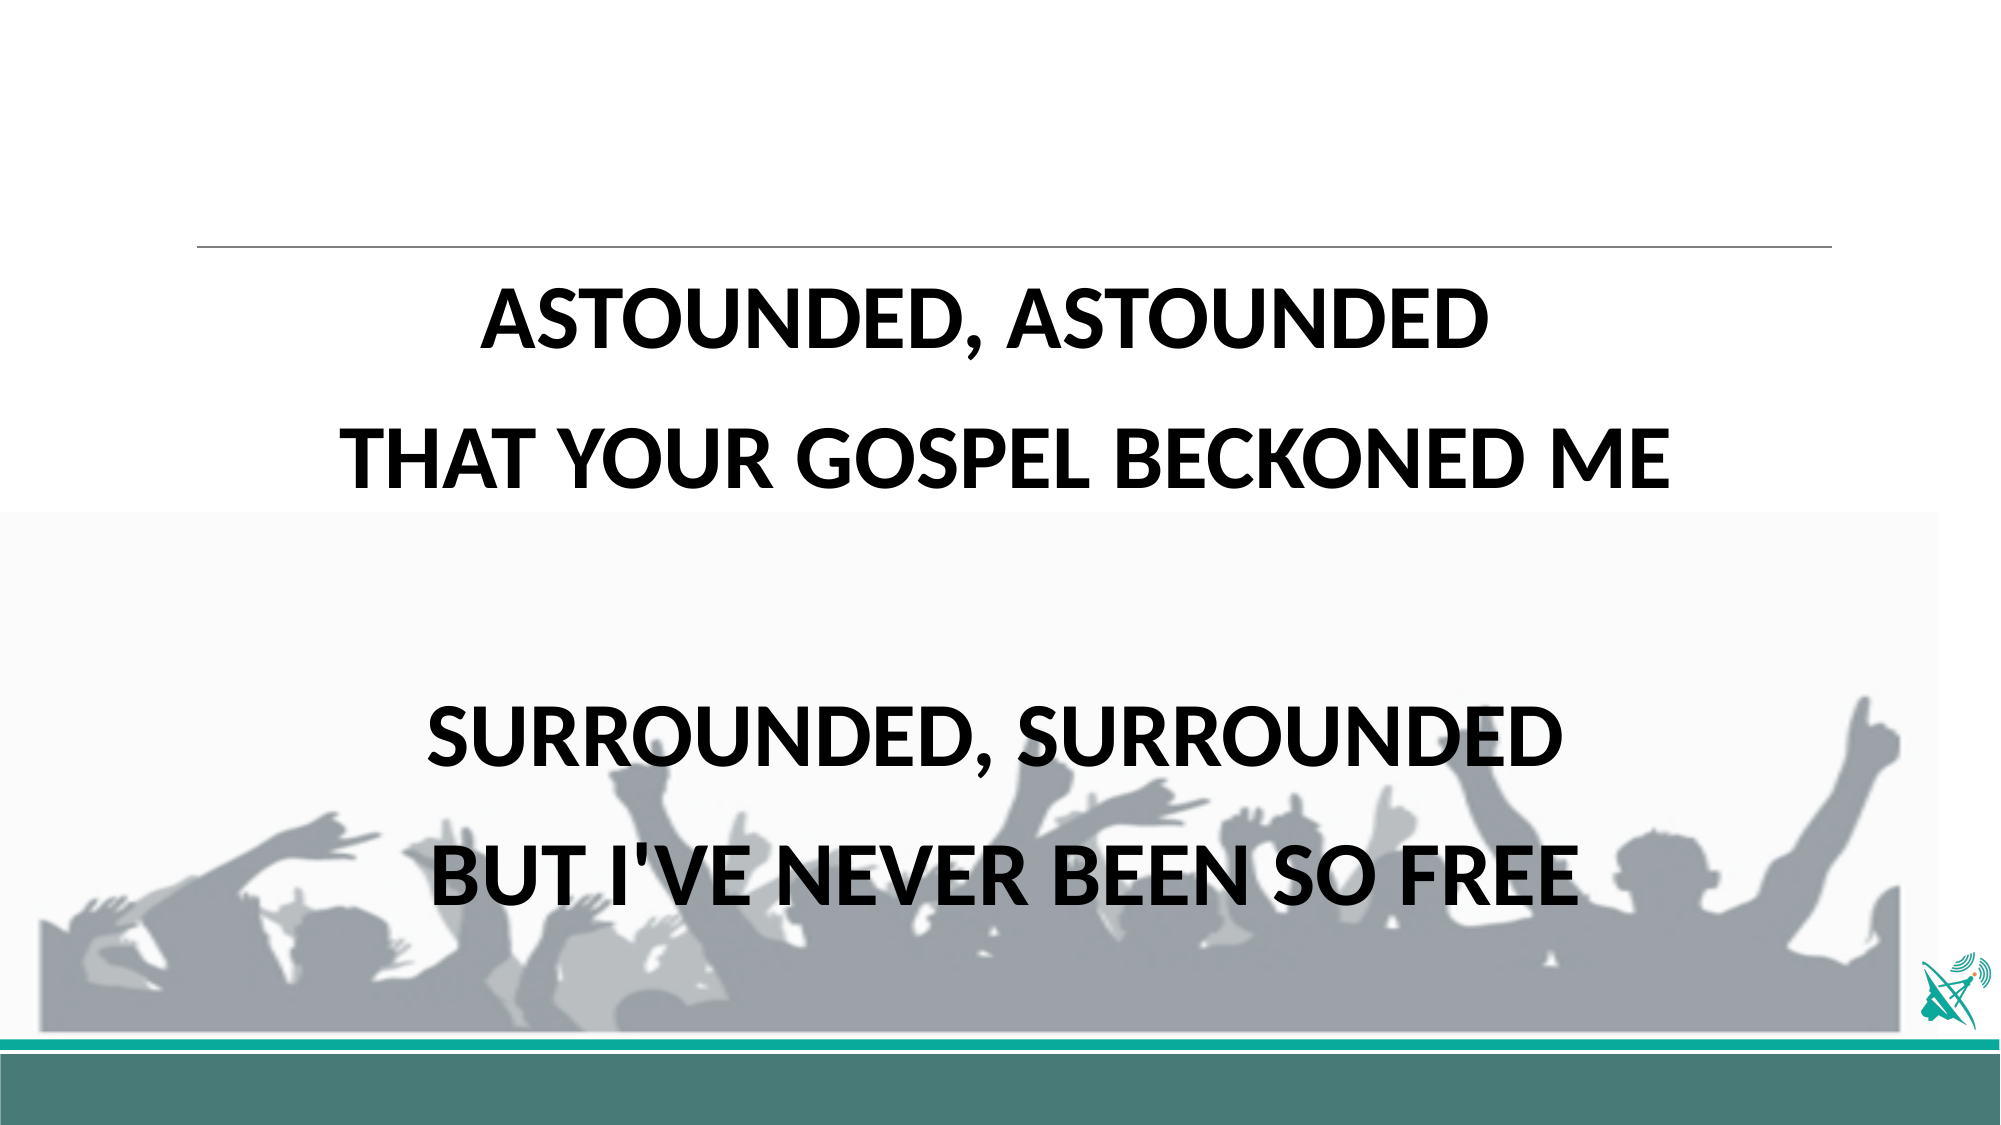

ASTOUNDED, ASTOUNDED
THAT YOUR GOSPEL BECKONED ME

SURROUNDED, SURROUNDED
BUT I'VE NEVER BEEN SO FREE